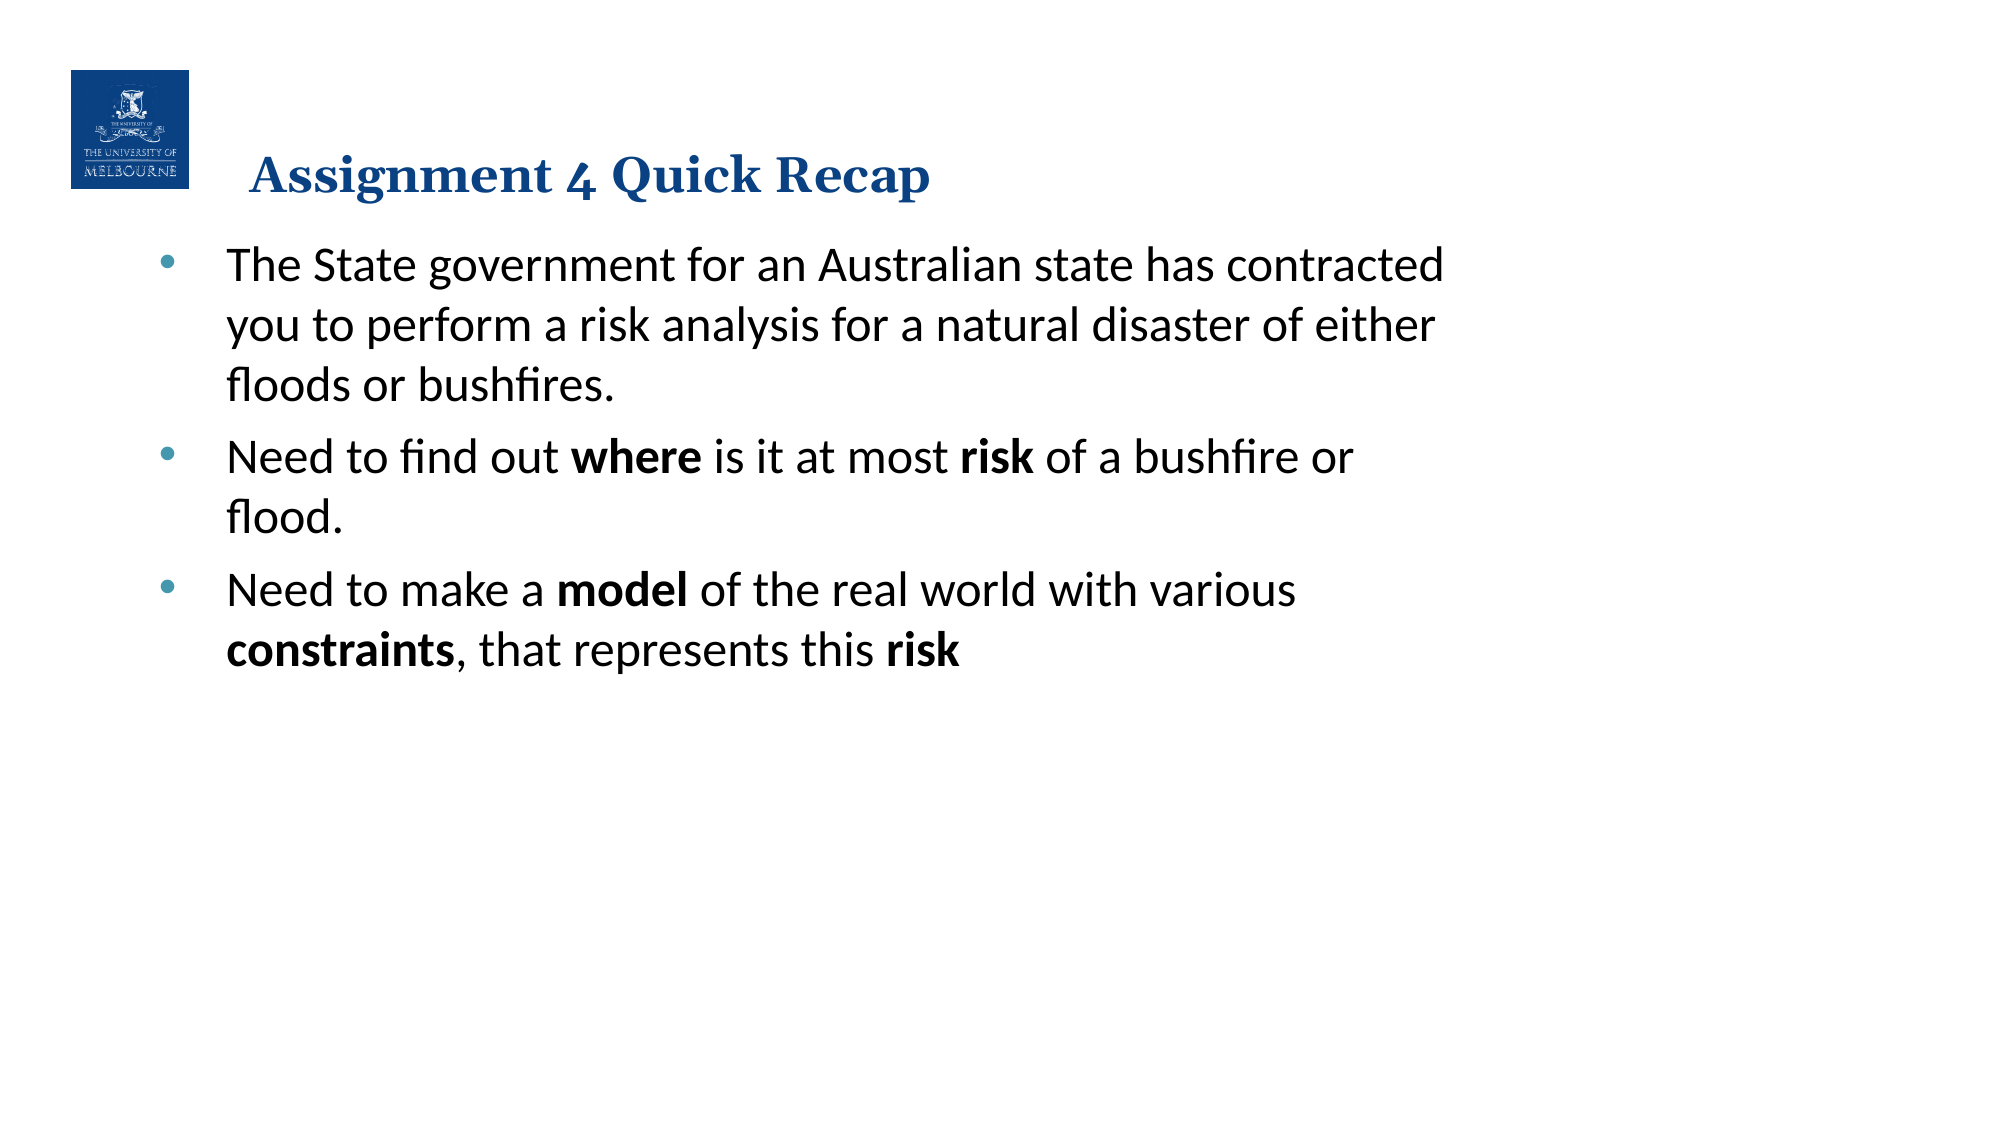

# Assignment 4 Quick Recap
The State government for an Australian state has contracted you to perform a risk analysis for a natural disaster of either floods or bushfires.
Need to find out where is it at most risk of a bushfire or flood.
Need to make a model of the real world with various constraints, that represents this risk